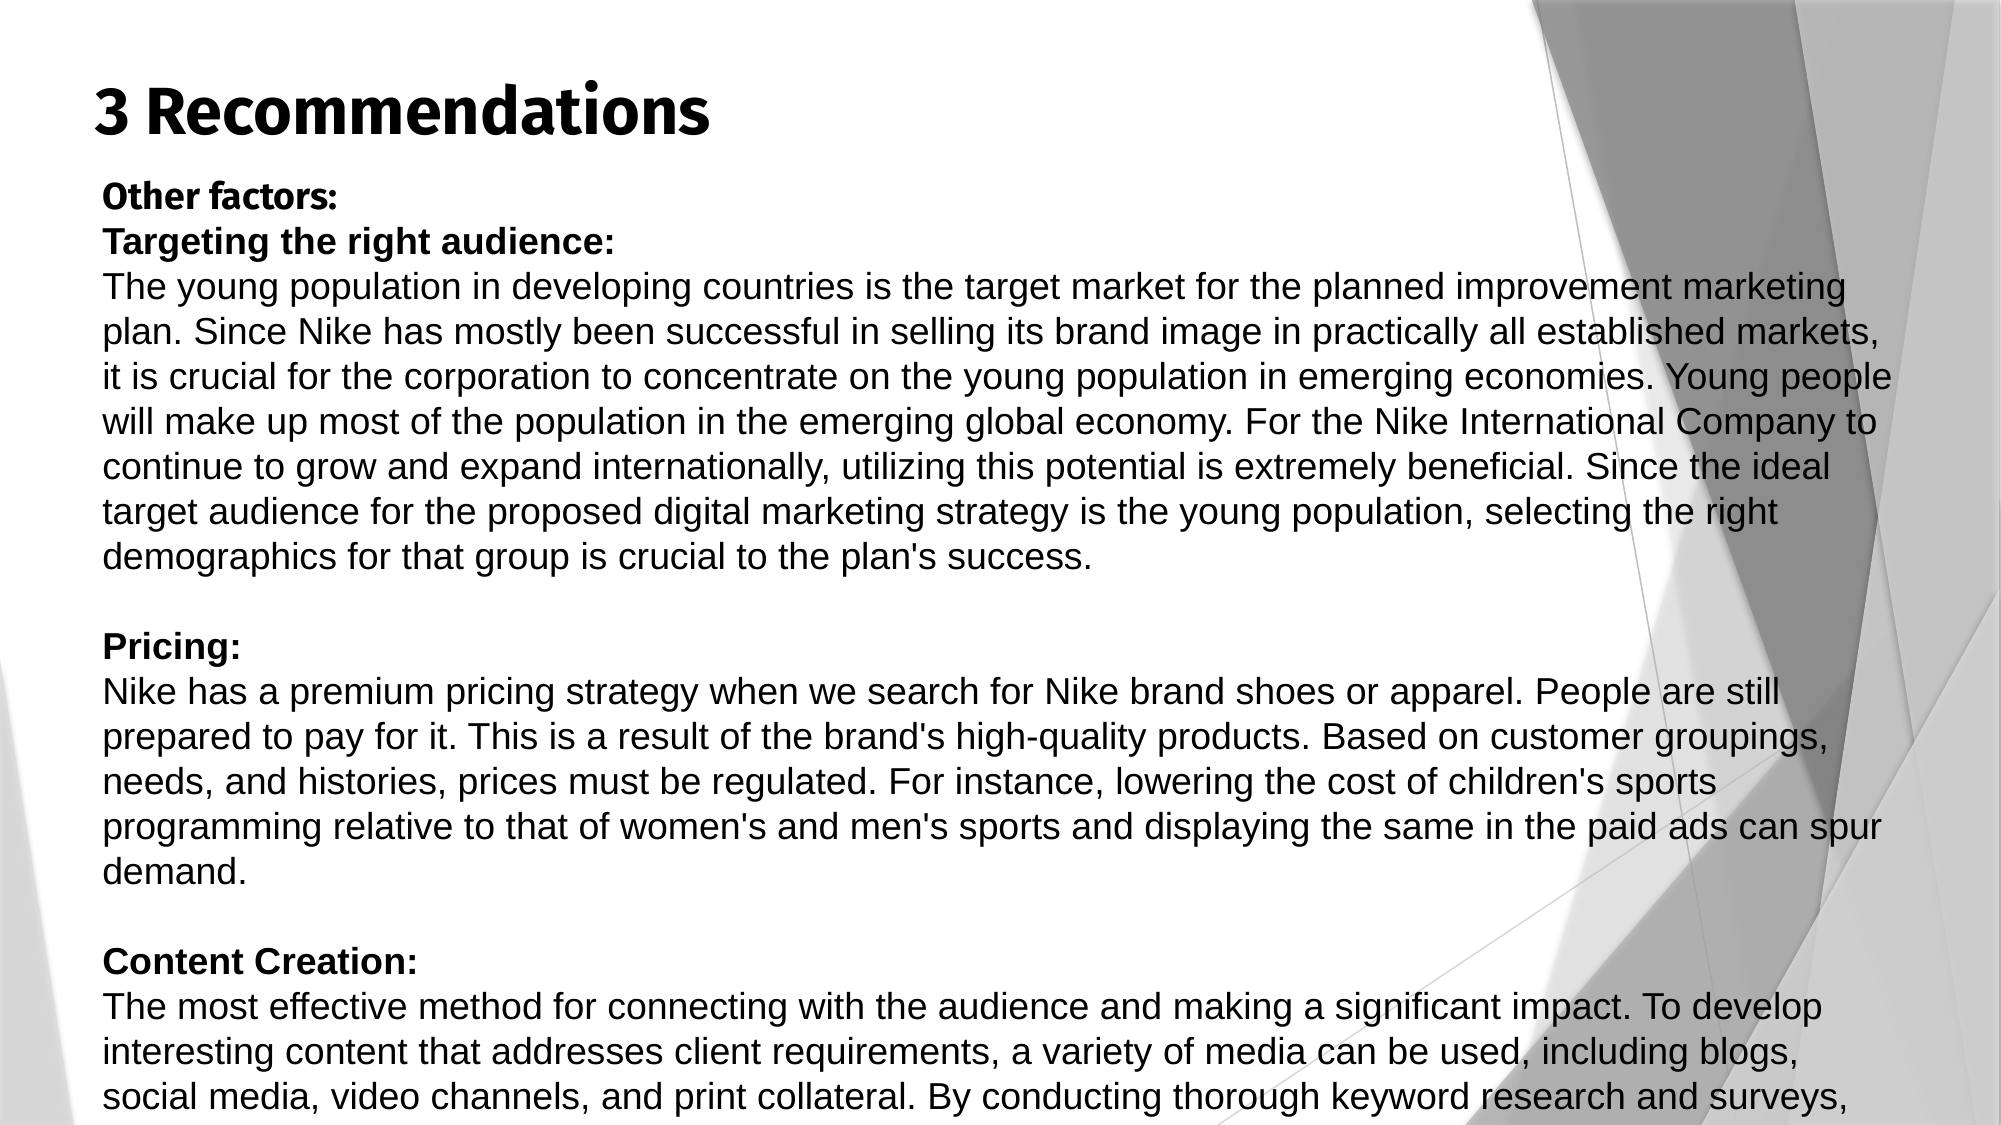

# 3 Recommendations
Other factors:
Targeting the right audience:
The young population in developing countries is the target market for the planned improvement marketing plan. Since Nike has mostly been successful in selling its brand image in practically all established markets, it is crucial for the corporation to concentrate on the young population in emerging economies. Young people will make up most of the population in the emerging global economy. For the Nike International Company to continue to grow and expand internationally, utilizing this potential is extremely beneficial. Since the ideal target audience for the proposed digital marketing strategy is the young population, selecting the right demographics for that group is crucial to the plan's success.

Pricing:
Nike has a premium pricing strategy when we search for Nike brand shoes or apparel. People are still prepared to pay for it. This is a result of the brand's high-quality products. Based on customer groupings, needs, and histories, prices must be regulated. For instance, lowering the cost of children's sports programming relative to that of women's and men's sports and displaying the same in the paid ads can spur demand.

Content Creation:
The most effective method for connecting with the audience and making a significant impact. To develop interesting content that addresses client requirements, a variety of media can be used, including blogs, social media, video channels, and print collateral. By conducting thorough keyword research and surveys, companies like Nike can make sure to meet the true demands of their customers.
Content Creation:
The most effective method for connecting with the audience and making a significant impact. To develop interesting content that addresses client requirements, a variety of media can be used, including blogs, social media, video channels, and print collateral. By conducting thorough keyword research and surveys, companies like Nike can make sure to meet the true demands of their customers.